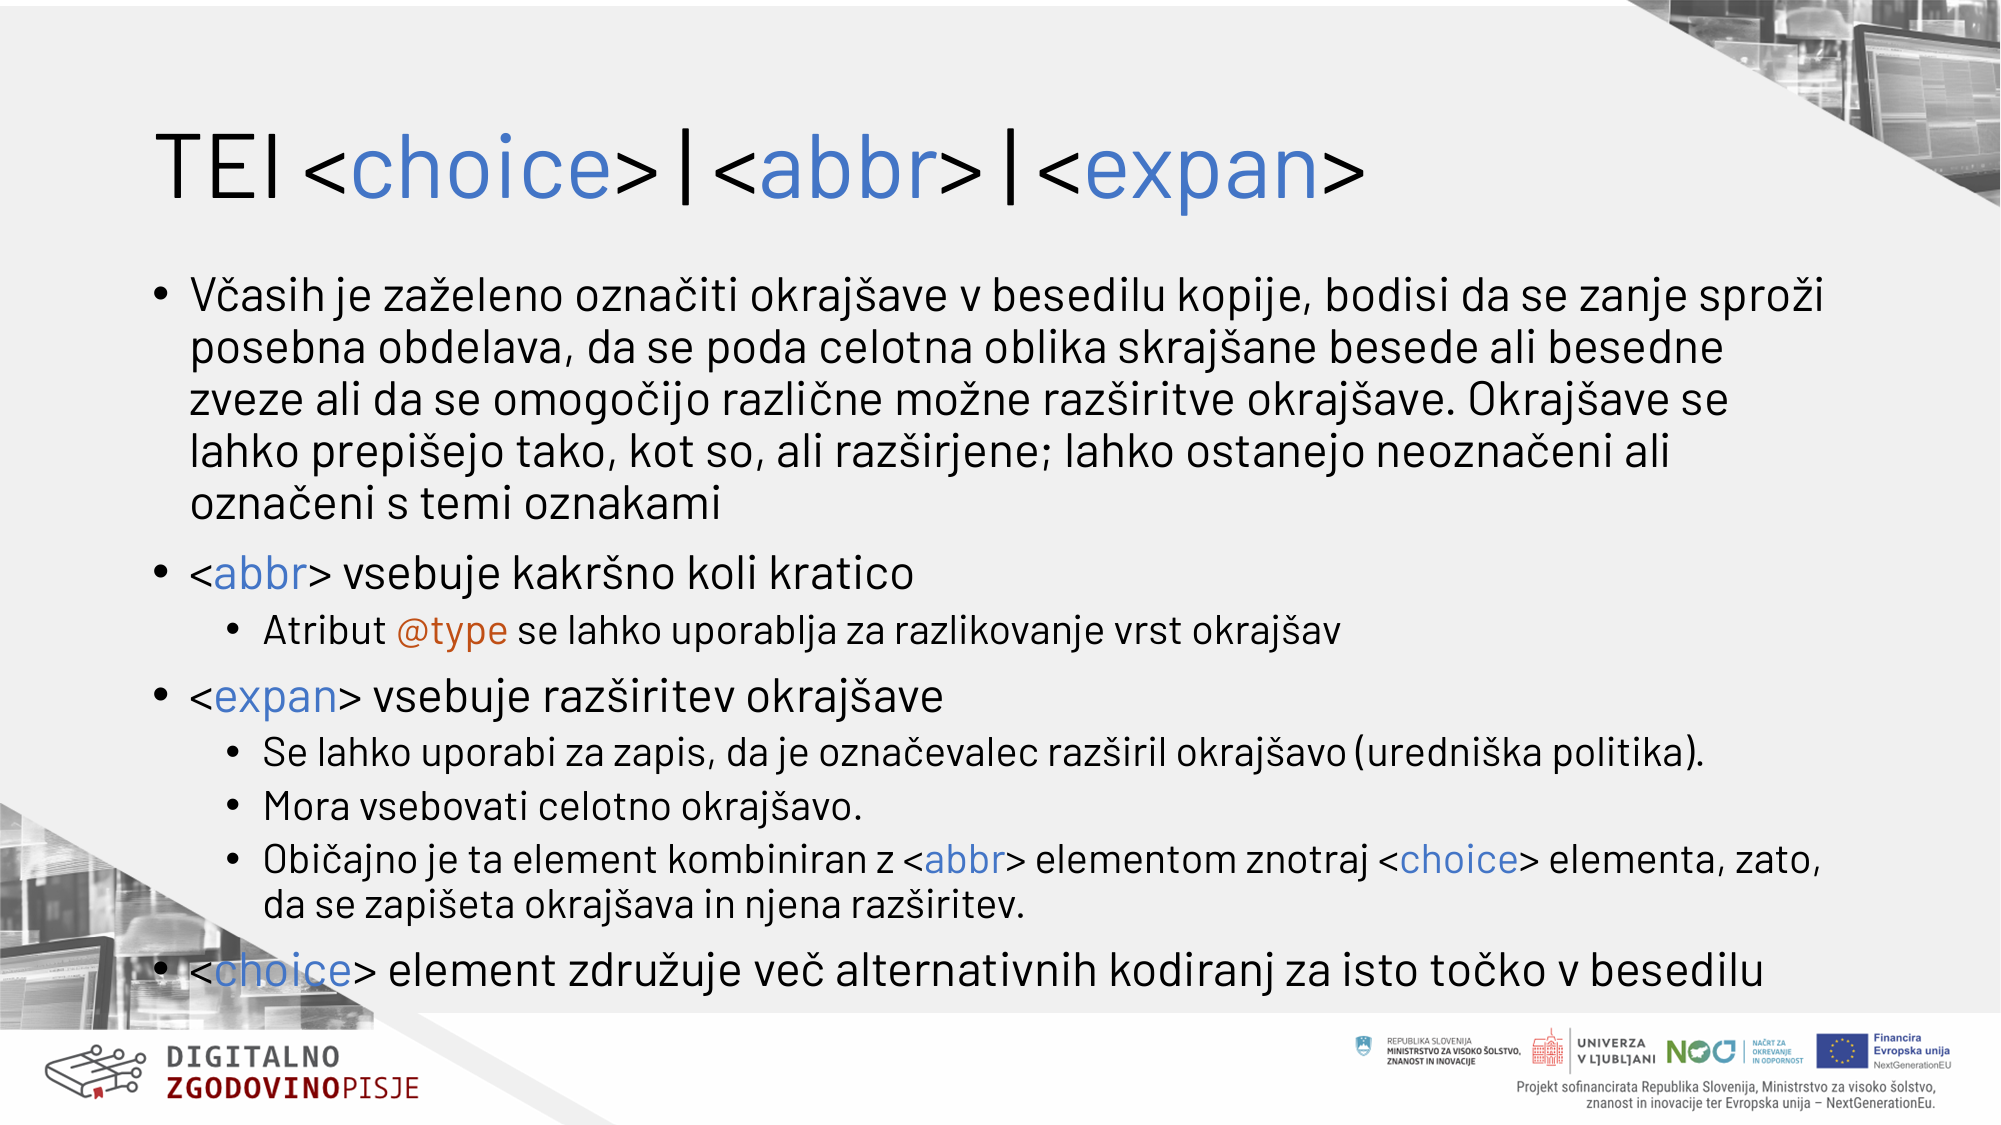

# TEI <choice> | <abbr> | <expan>
Včasih je zaželeno označiti okrajšave v besedilu kopije, bodisi da se zanje sproži posebna obdelava, da se poda celotna oblika skrajšane besede ali besedne zveze ali da se omogočijo različne možne razširitve okrajšave. Okrajšave se lahko prepišejo tako, kot so, ali razširjene; lahko ostanejo neoznačeni ali označeni s temi oznakami
<abbr> vsebuje kakršno koli kratico
Atribut @type se lahko uporablja za razlikovanje vrst okrajšav
<expan> vsebuje razširitev okrajšave
Se lahko uporabi za zapis, da je označevalec razširil okrajšavo (uredniška politika).
Mora vsebovati celotno okrajšavo.
Običajno je ta element kombiniran z <abbr> elementom znotraj <choice> elementa, zato, da se zapišeta okrajšava in njena razširitev.
<choice> element združuje več alternativnih kodiranj za isto točko v besedilu